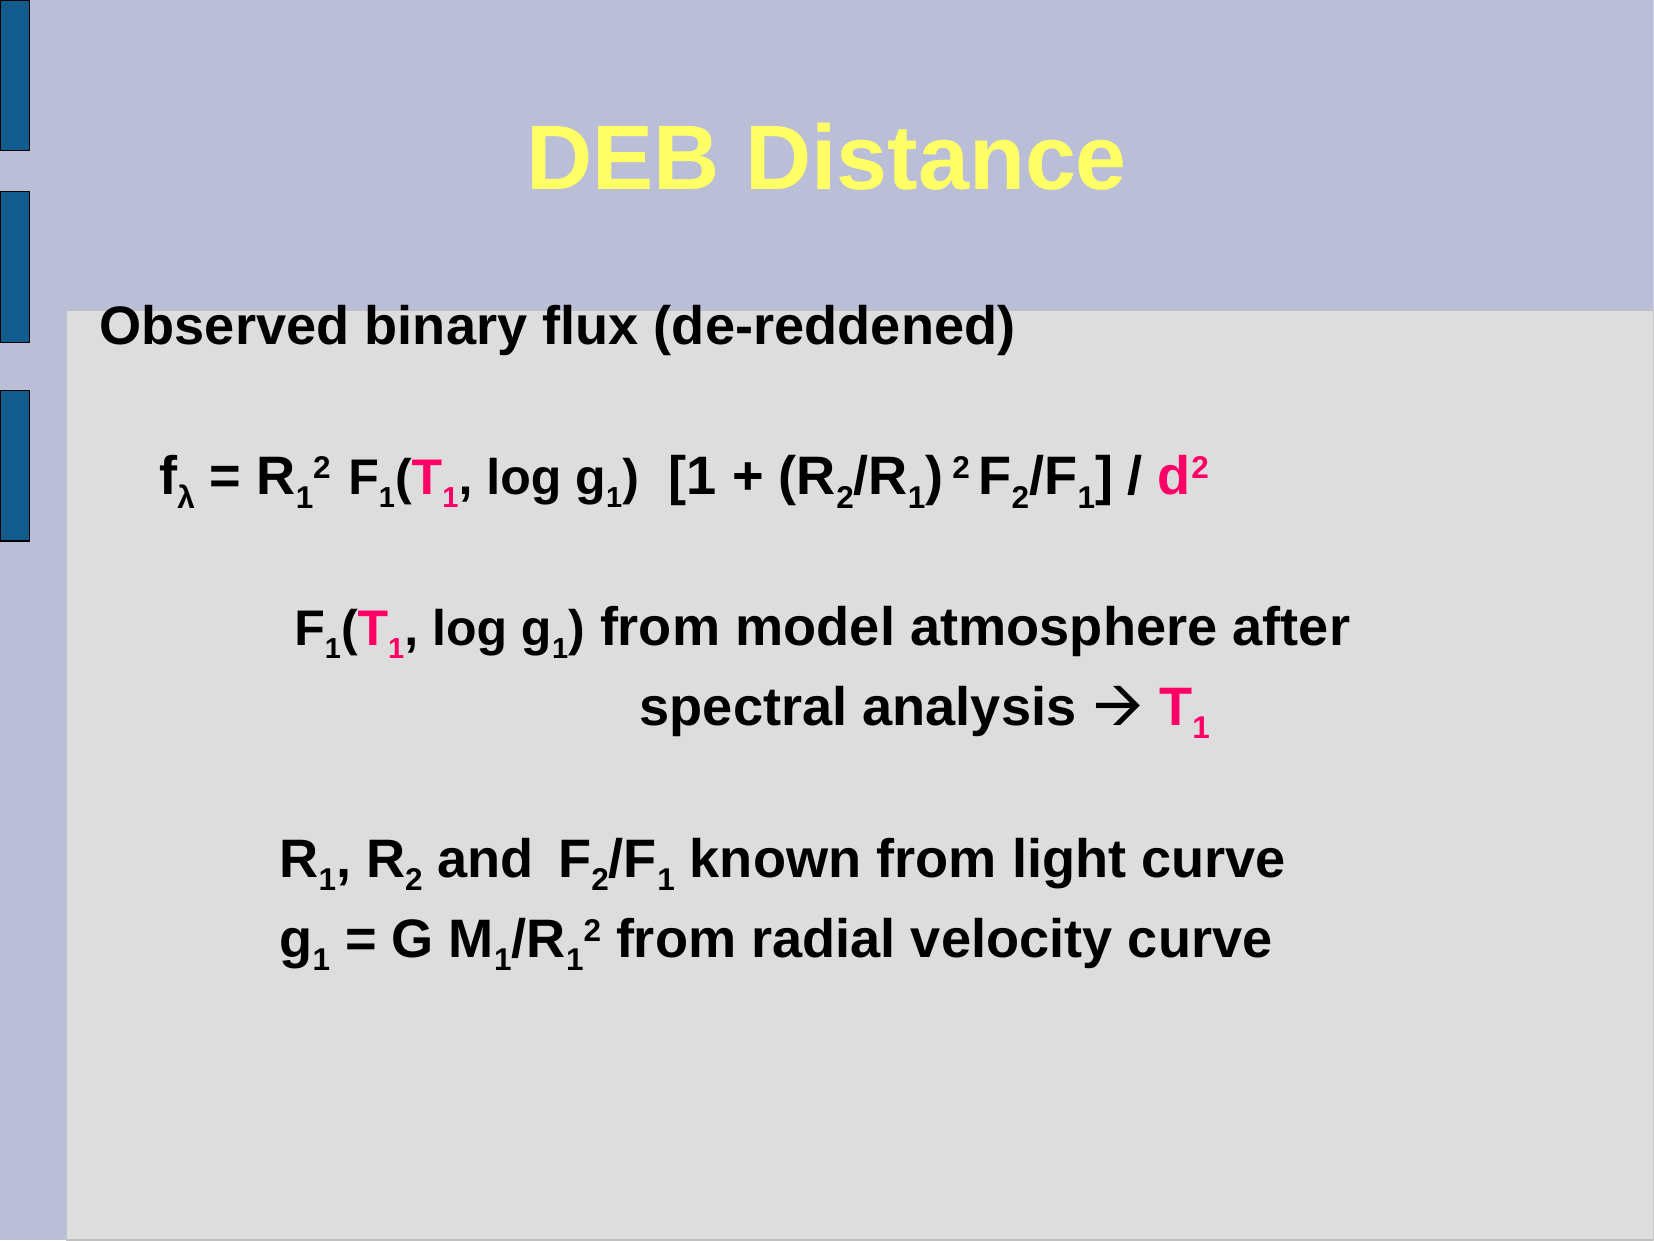

DEB Distance
Observed binary flux (de-reddened)‏

    fλ = R12  F1(T1, log g1)  [1 + (R2/R1) 2 F2/F1] / d2

             F1(T1, log g1) from model atmosphere after
                                    spectral analysis 🡪 T1

            R1, R2 and  F2/F1 known from light curve
            g1 = G M1/R12 from radial velocity curve